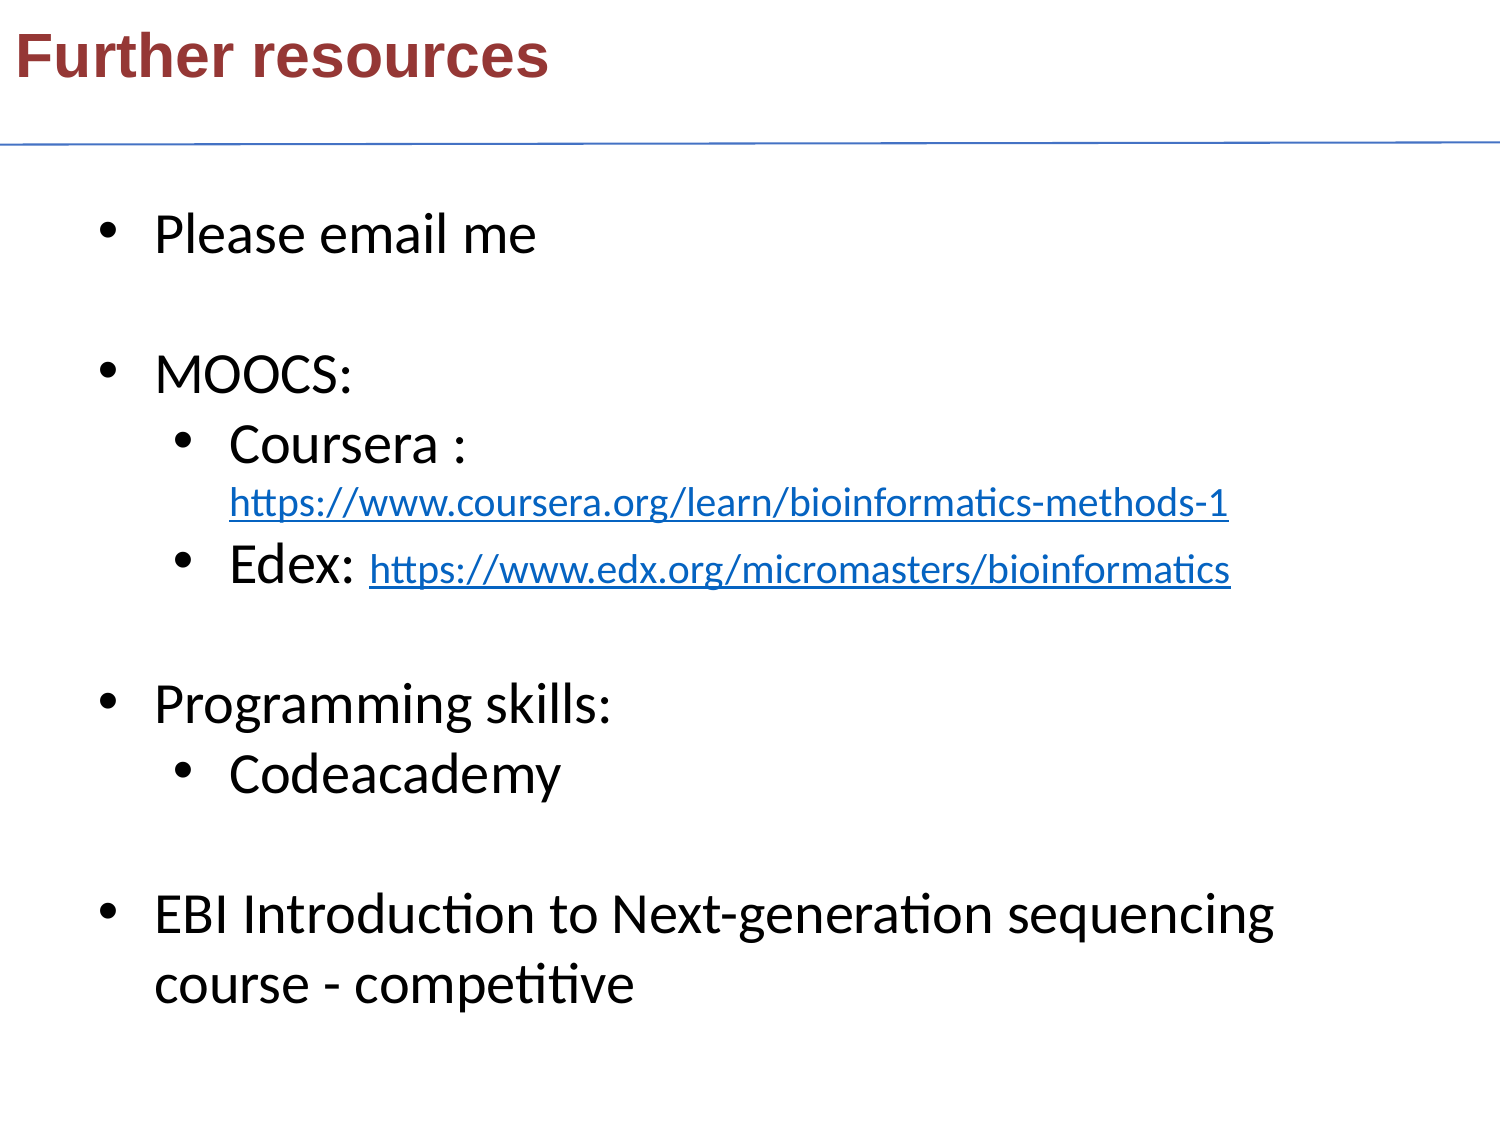

Further resources
Please email me

MOOCS:
Coursera : https://www.coursera.org/learn/bioinformatics-methods-1
Edex: https://www.edx.org/micromasters/bioinformatics

Programming skills:
Codeacademy

EBI Introduction to Next-generation sequencing course - competitive